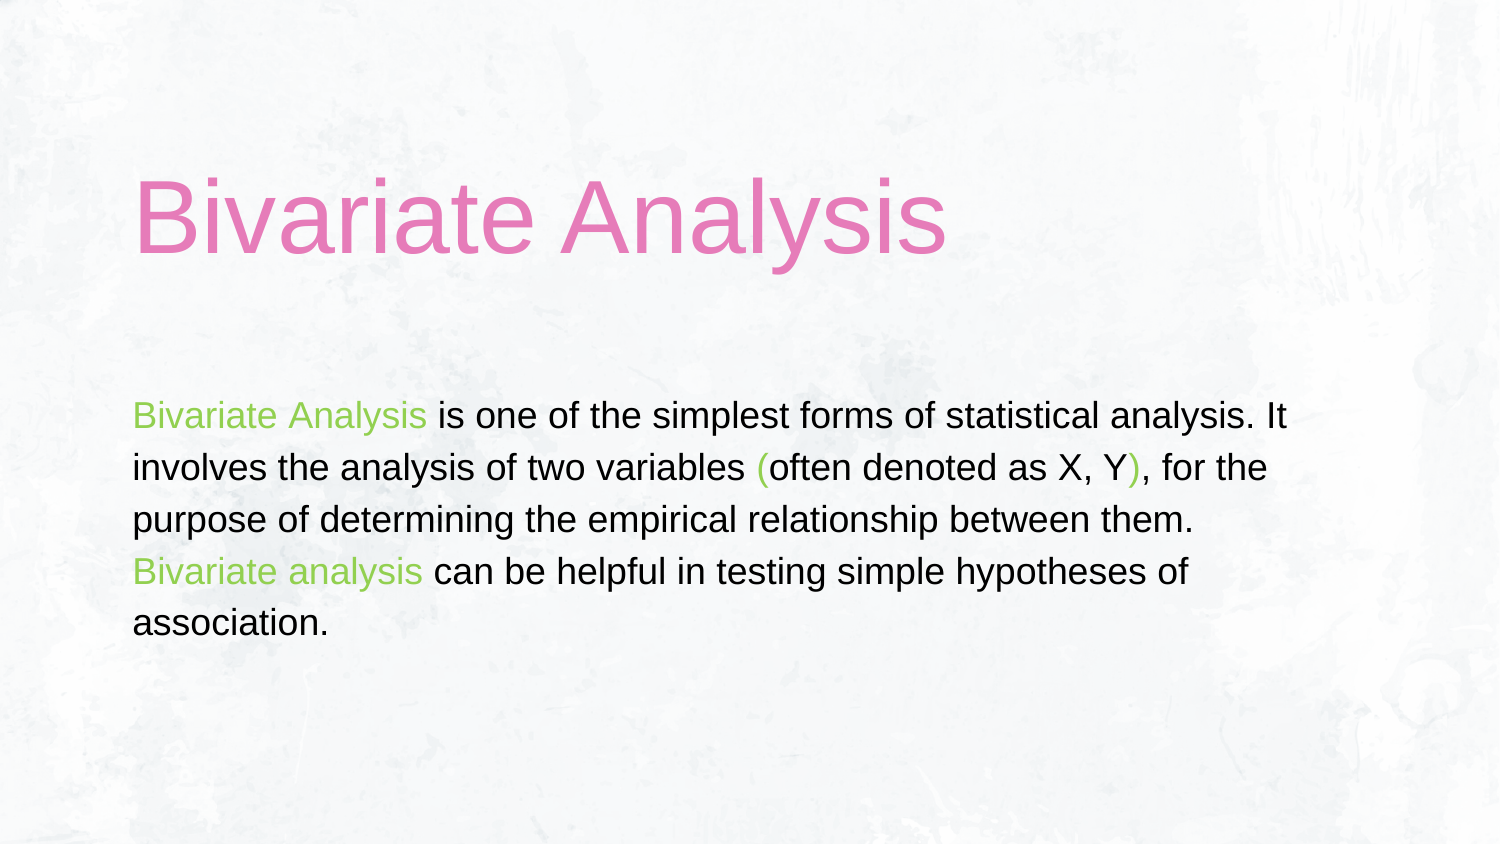

Bivariate Analysis
# Bivariate Analysis is one of the simplest forms of statistical analysis. It involves the analysis of two variables (often denoted as X, Y), for the purpose of determining the empirical relationship between them.  Bivariate analysis can be helpful in testing simple hypotheses of association.